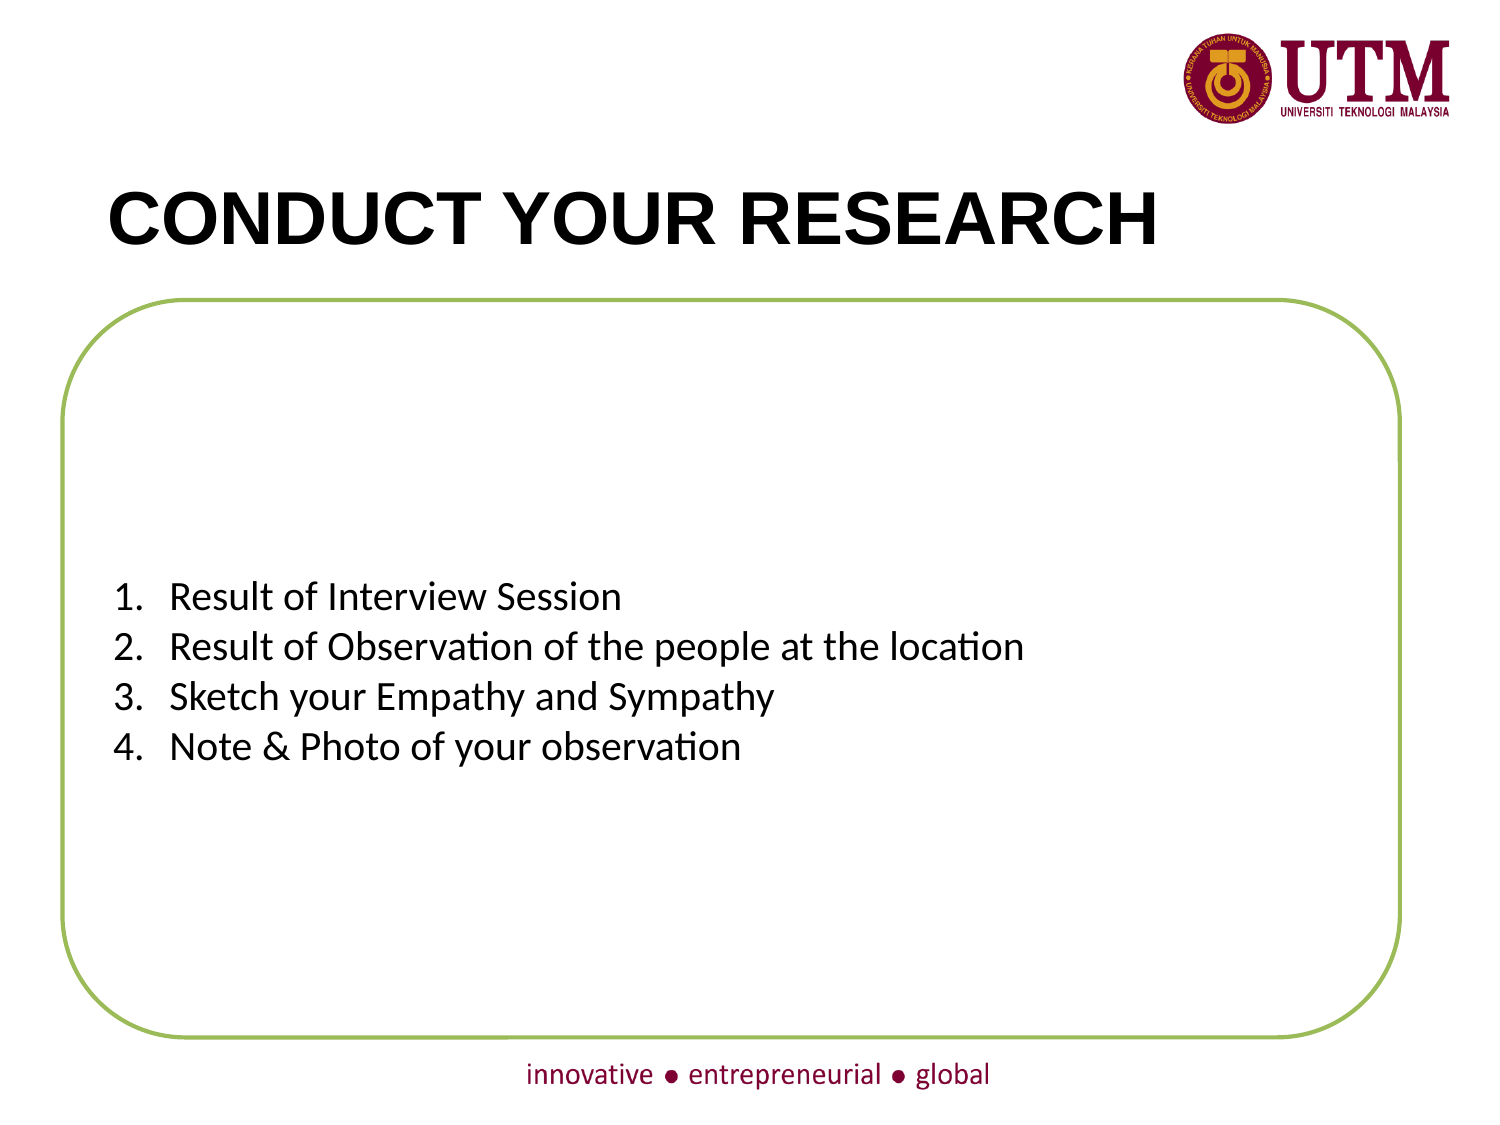

CONDUCT YOUR RESEARCH
Result of Interview Session
Result of Observation of the people at the location
Sketch your Empathy and Sympathy
Note & Photo of your observation